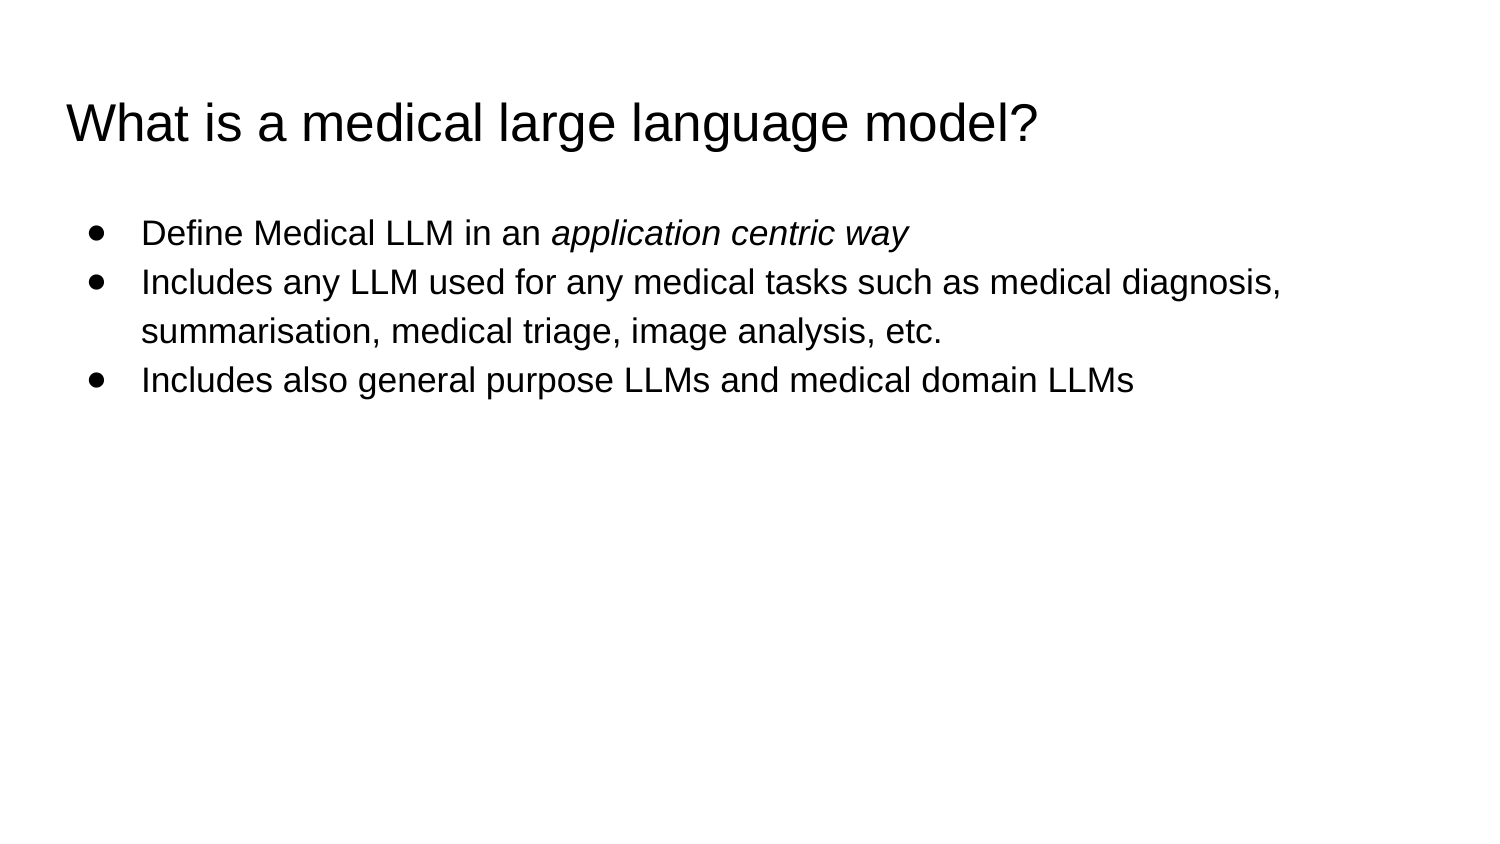

# What is a medical large language model?
Define Medical LLM in an application centric way
Includes any LLM used for any medical tasks such as medical diagnosis, summarisation, medical triage, image analysis, etc.
Includes also general purpose LLMs and medical domain LLMs